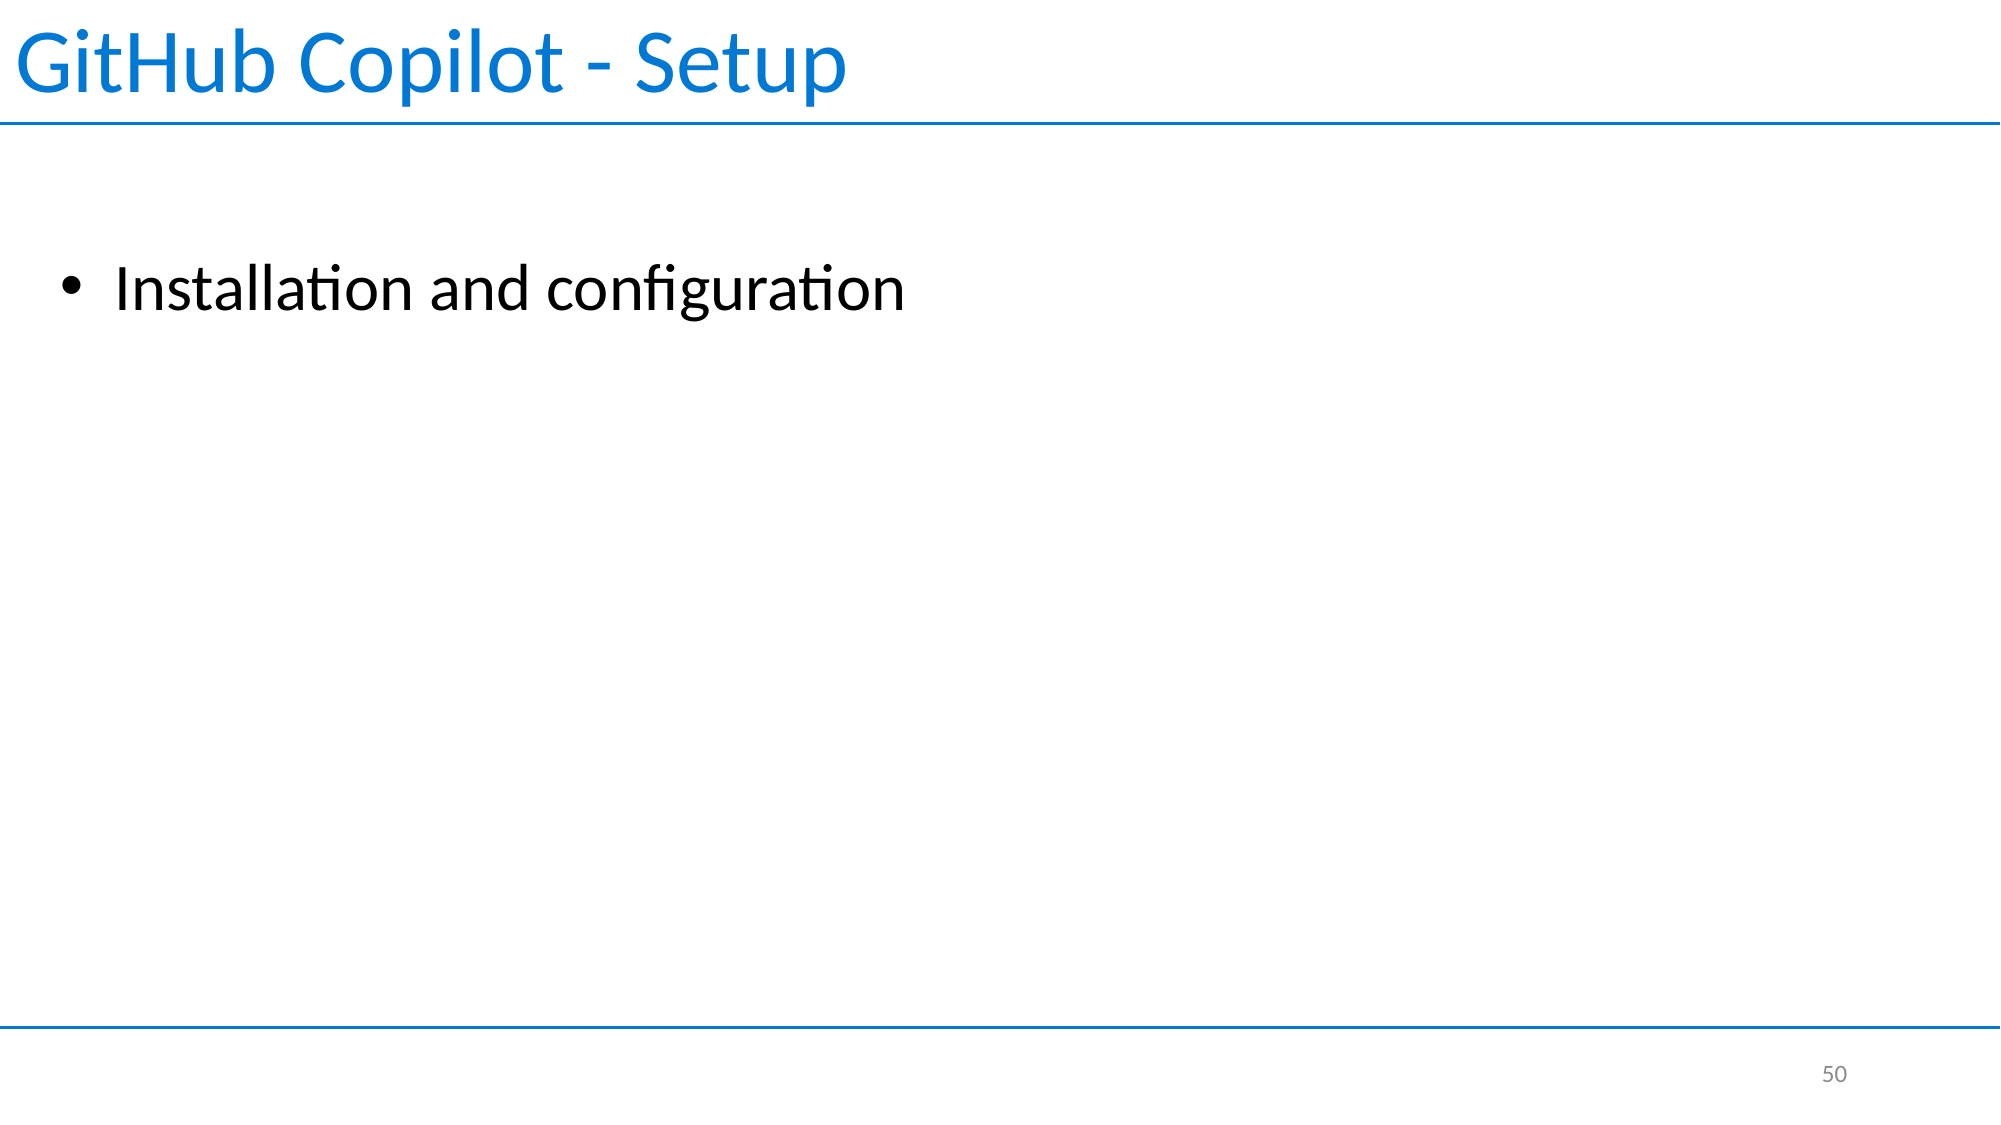

GitHub Copilot - Setup

Installation and configuration

50